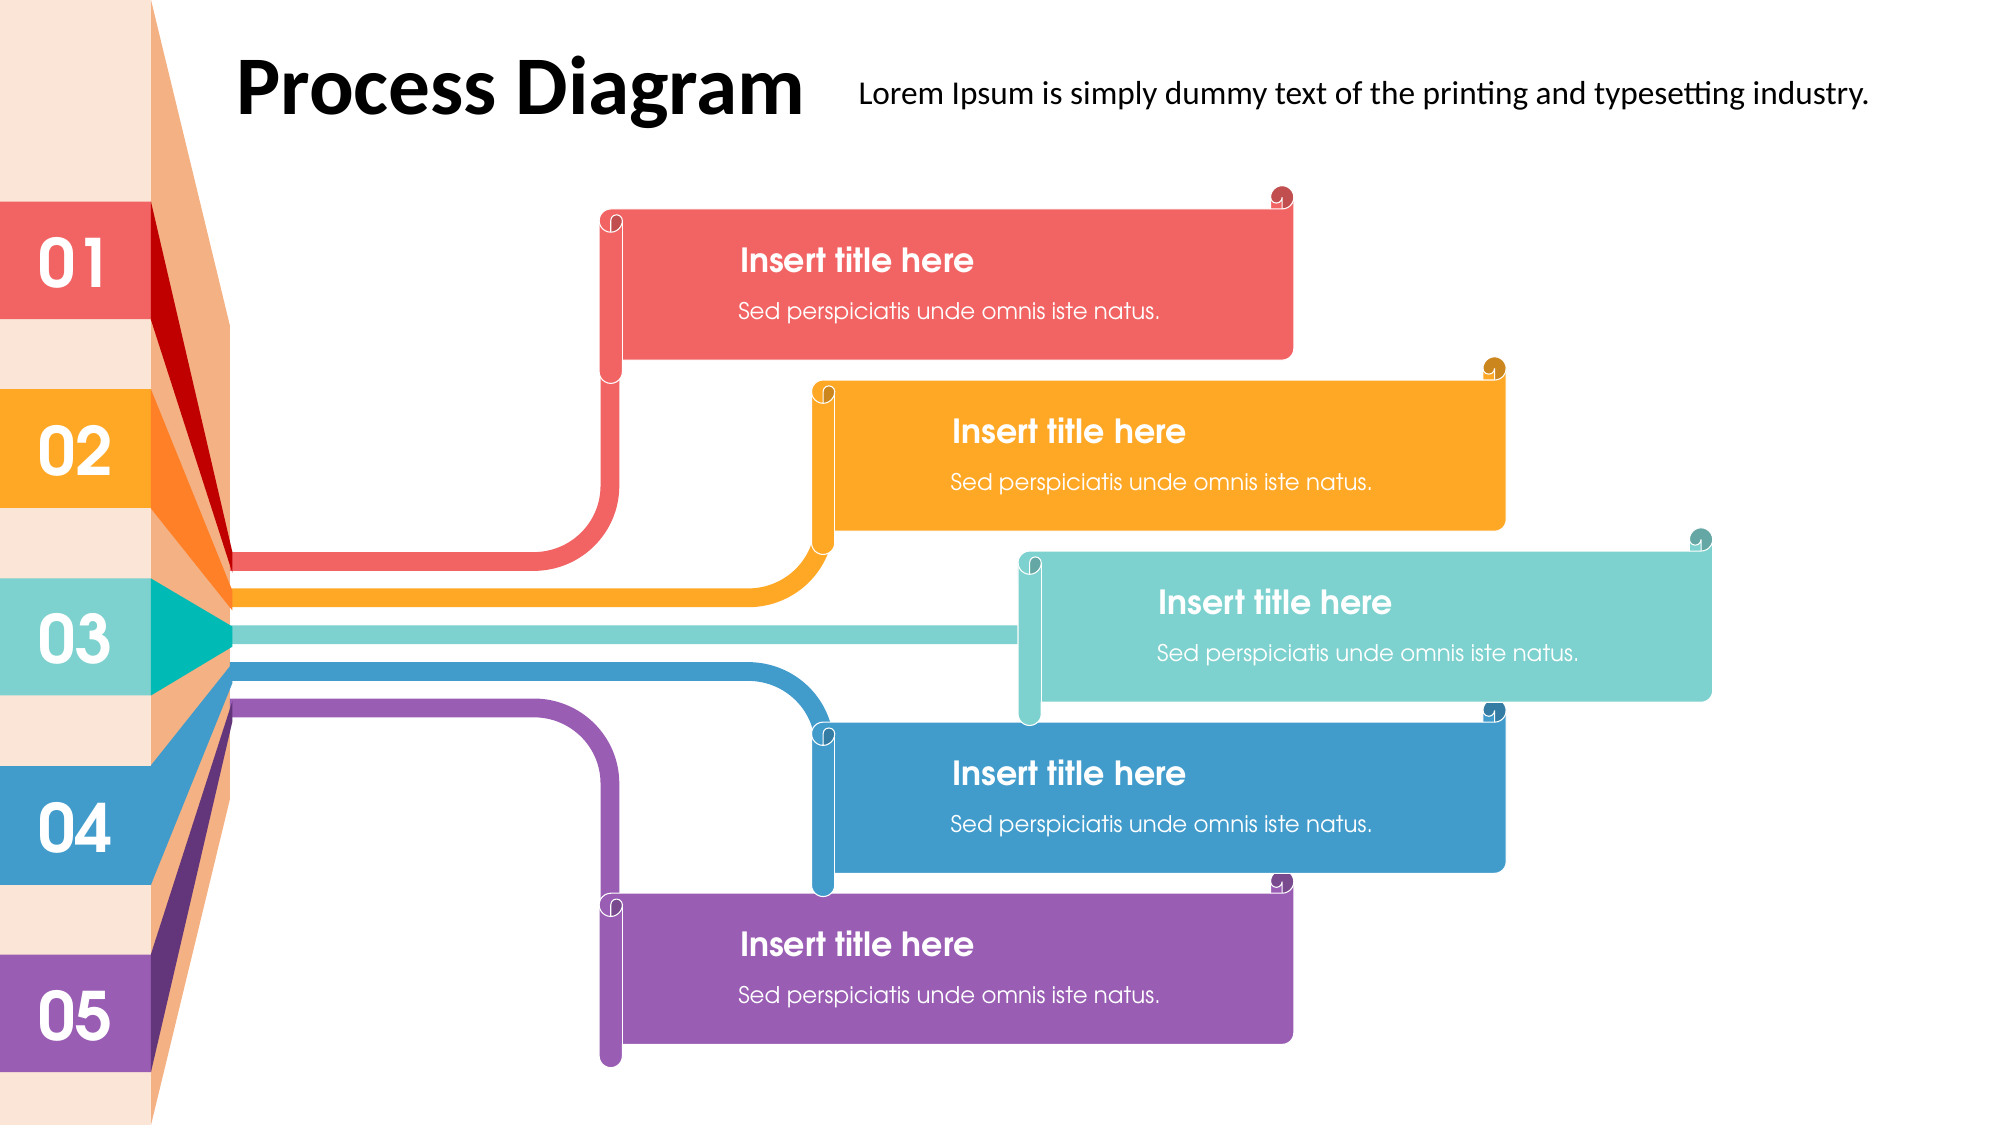

Process Diagram
Lorem Ipsum is simply dummy text of the printing and typesetting industry.

01

Insert title here

Sed perspiciatis unde omnis iste natus.

02

Insert title here

Sed perspiciatis unde omnis iste natus.

Insert title here
03

Sed perspiciatis unde omnis iste natus.

Insert title here
04
Sed perspiciatis unde omnis iste natus.

Insert title here
05
Sed perspiciatis unde omnis iste natus.